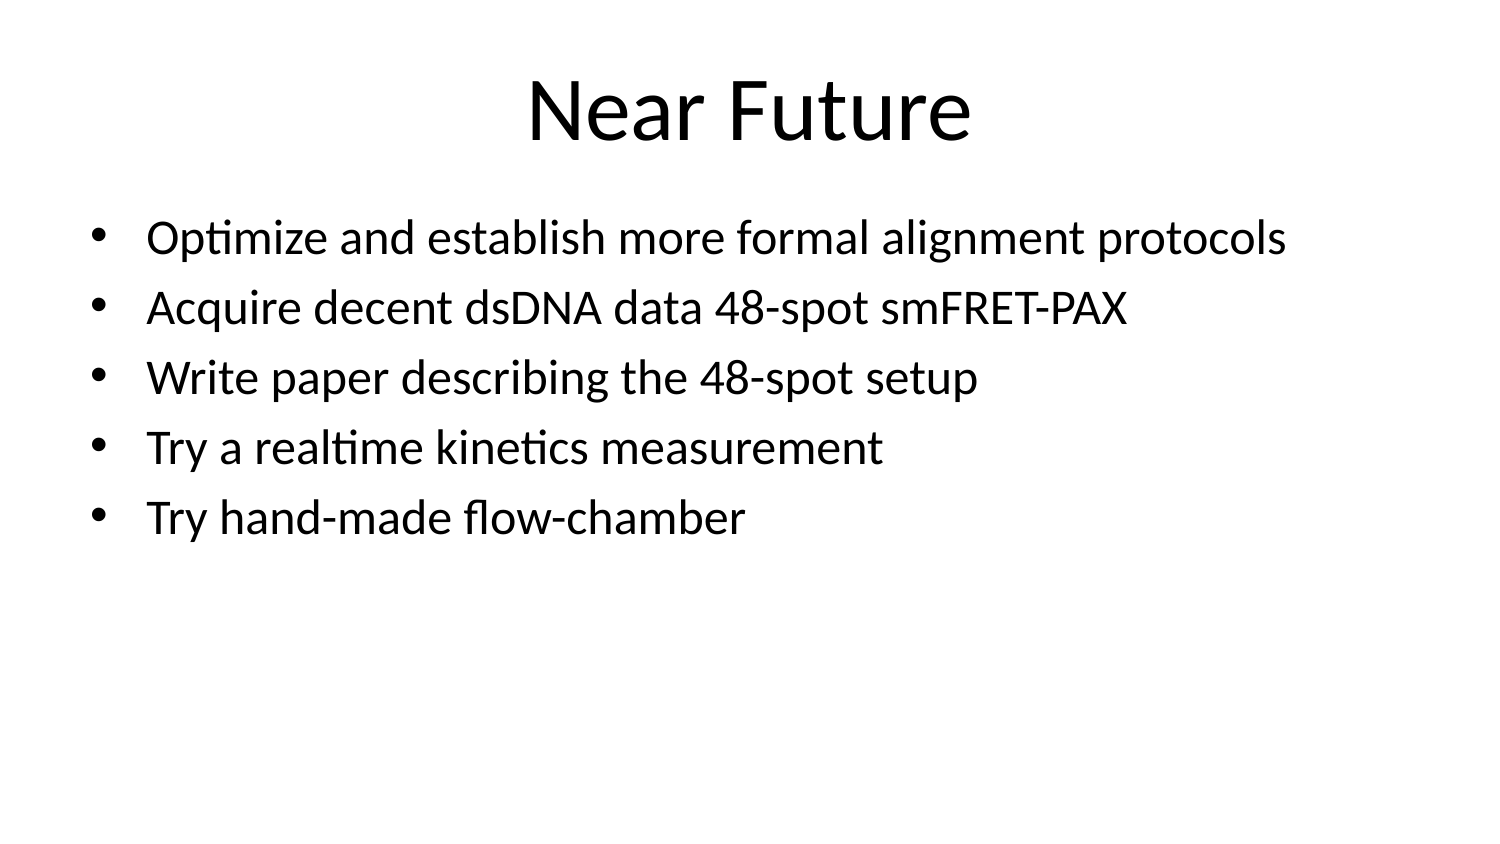

# Near Future
Optimize and establish more formal alignment protocols
Acquire decent dsDNA data 48-spot smFRET-PAX
Write paper describing the 48-spot setup
Try a realtime kinetics measurement
Try hand-made flow-chamber